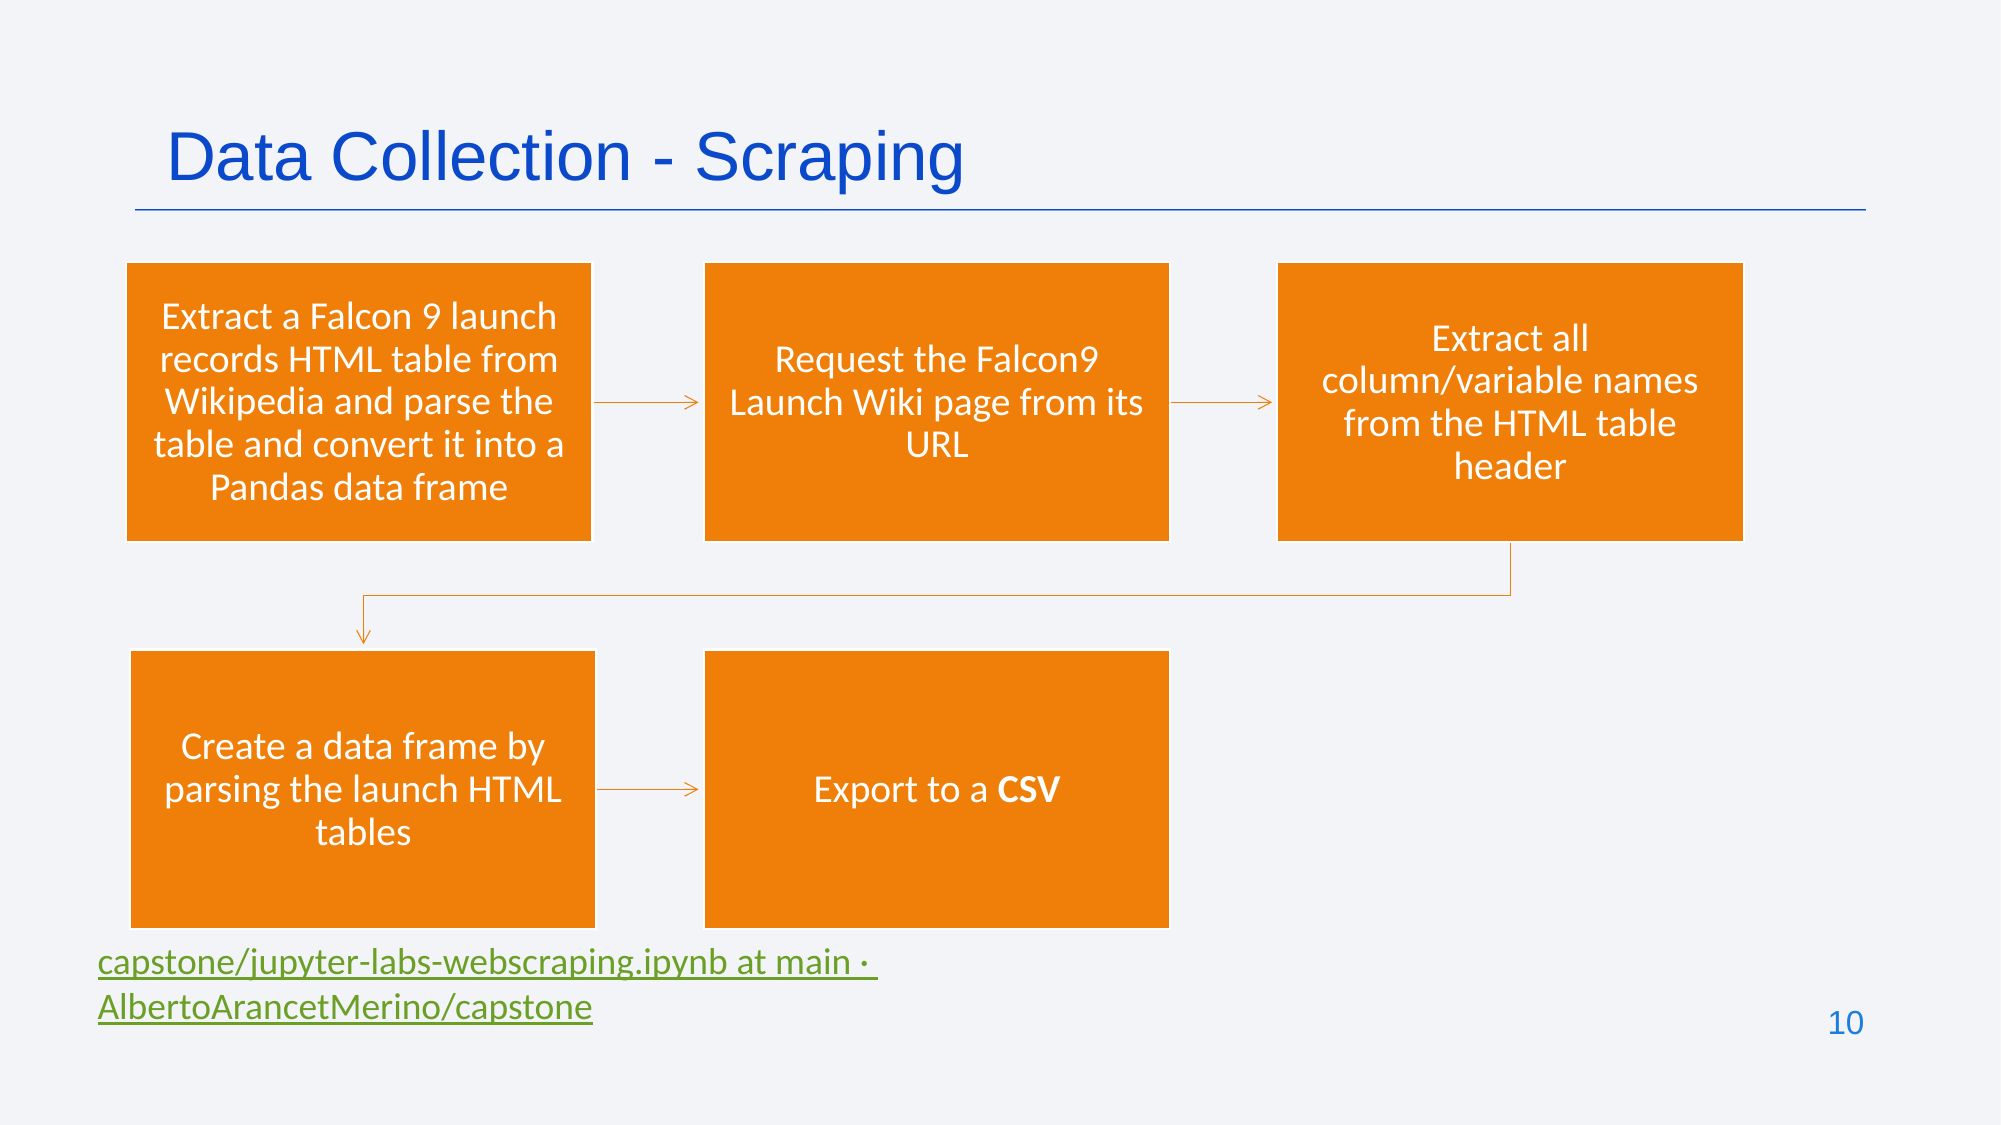

Data Collection - Scraping

Extract a Falcon 9 launch records HTML table from Wikipedia and parse the table and convert it into a Pandas data frame

Request the Falcon9 Launch Wiki page from its URL

Extract all column/variable names from the HTML table header

Create a data frame by parsing the launch HTML tables
Export to a CSV
capstone/jupyter-labs-webscraping.ipynb at main · AlbertoArancetMerino/capstone
10